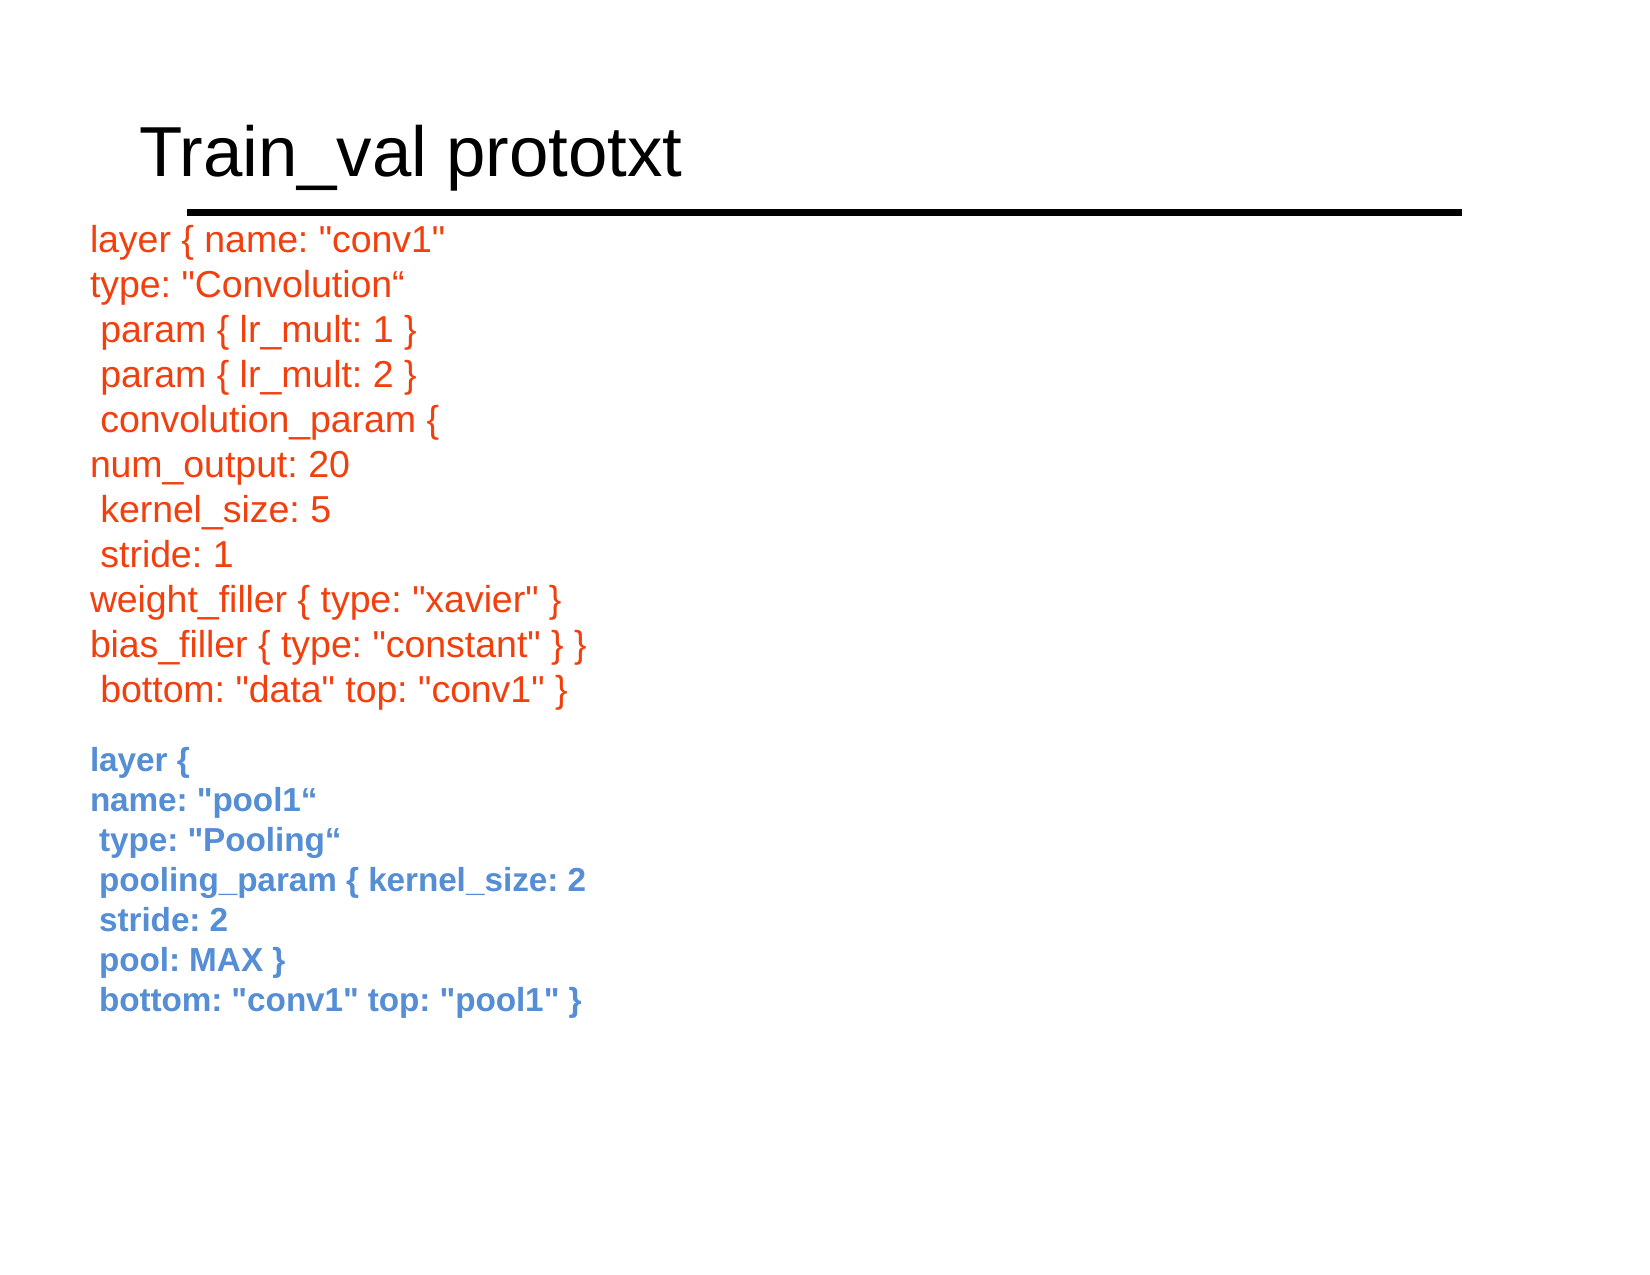

# Train_val prototxt
layer { name: "conv1"
type: "Convolution“
 param { lr_mult: 1 }
 param { lr_mult: 2 }
 convolution_param {
num_output: 20
 kernel_size: 5
 stride: 1
weight_filler { type: "xavier" }
bias_filler { type: "constant" } }
 bottom: "data" top: "conv1" }
layer {
name: "pool1“
 type: "Pooling“
 pooling_param { kernel_size: 2
 stride: 2
 pool: MAX }
 bottom: "conv1" top: "pool1" }